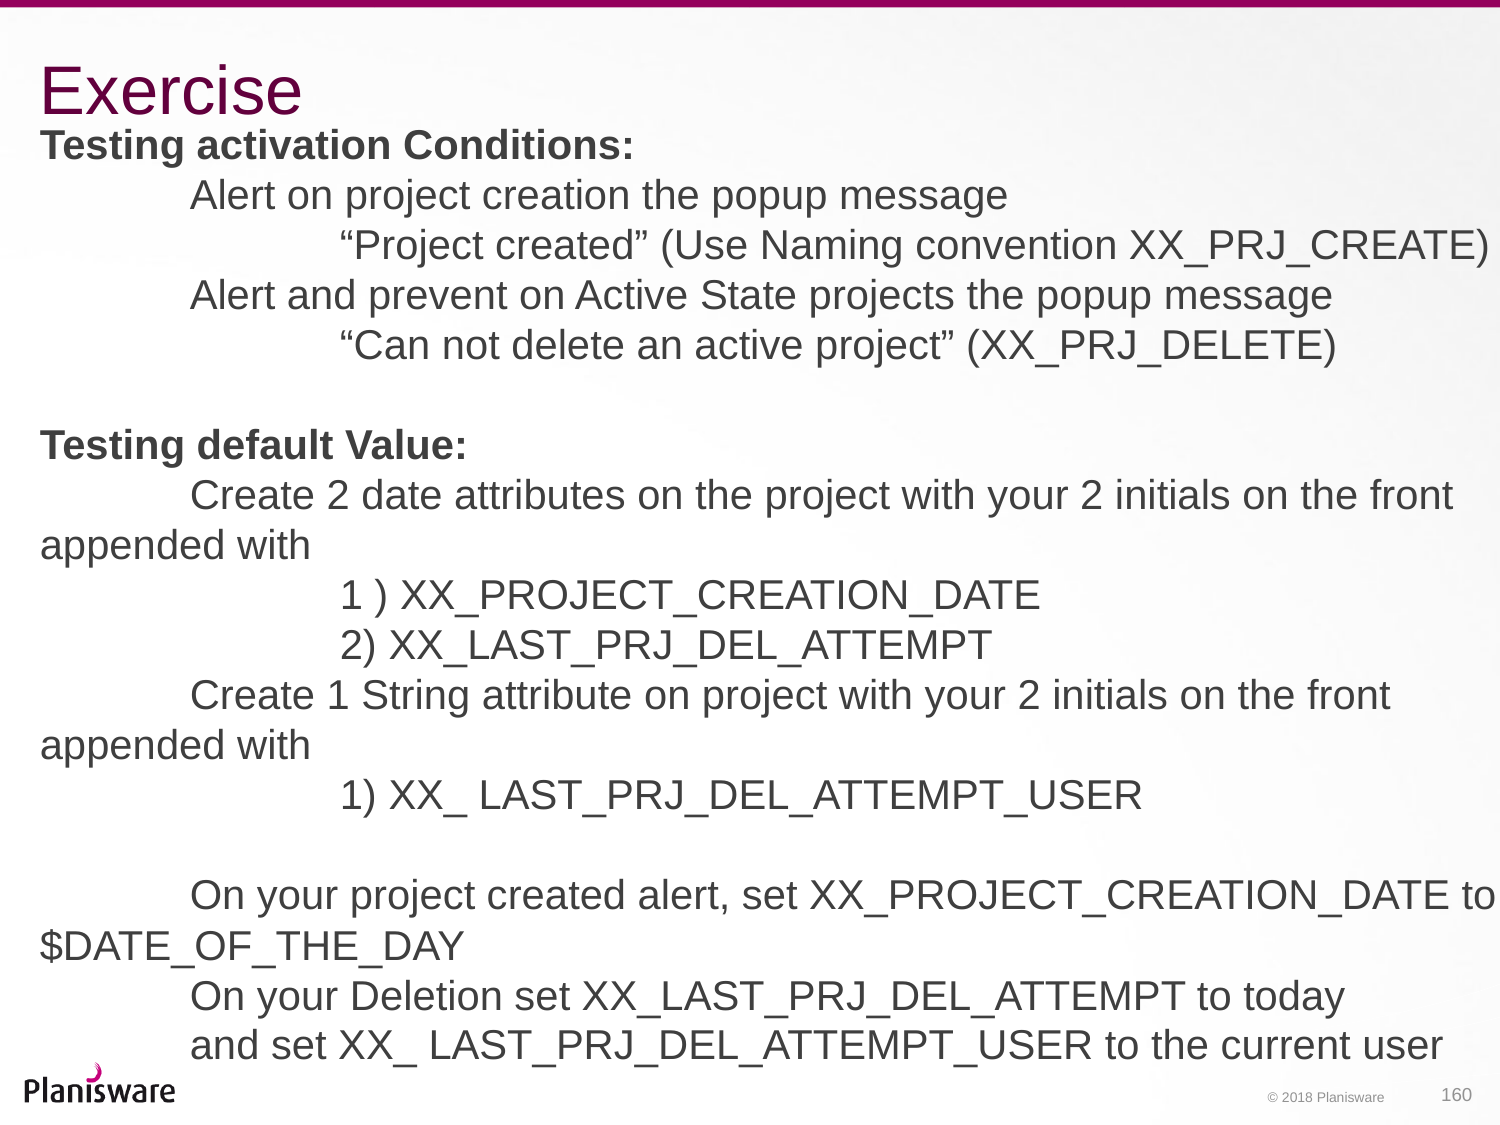

# Exercise
Testing activation Conditions:
 	Alert on project creation the popup message
 		“Project created” (Use Naming convention XX_PRJ_CREATE)
	Alert and prevent on Active State projects the popup message
 		“Can not delete an active project” (XX_PRJ_DELETE)

Testing default Value:
	Create 2 date attributes on the project with your 2 initials on the front appended with
 		1 ) XX_PROJECT_CREATION_DATE
 		2) XX_LAST_PRJ_DEL_ATTEMPT
	Create 1 String attribute on project with your 2 initials on the front appended with
 		1) XX_ LAST_PRJ_DEL_ATTEMPT_USER
 	On your project created alert, set XX_PROJECT_CREATION_DATE to $DATE_OF_THE_DAY
 	On your Deletion set XX_LAST_PRJ_DEL_ATTEMPT to today
 	and set XX_ LAST_PRJ_DEL_ATTEMPT_USER to the current user

© 2018 Planisware
160